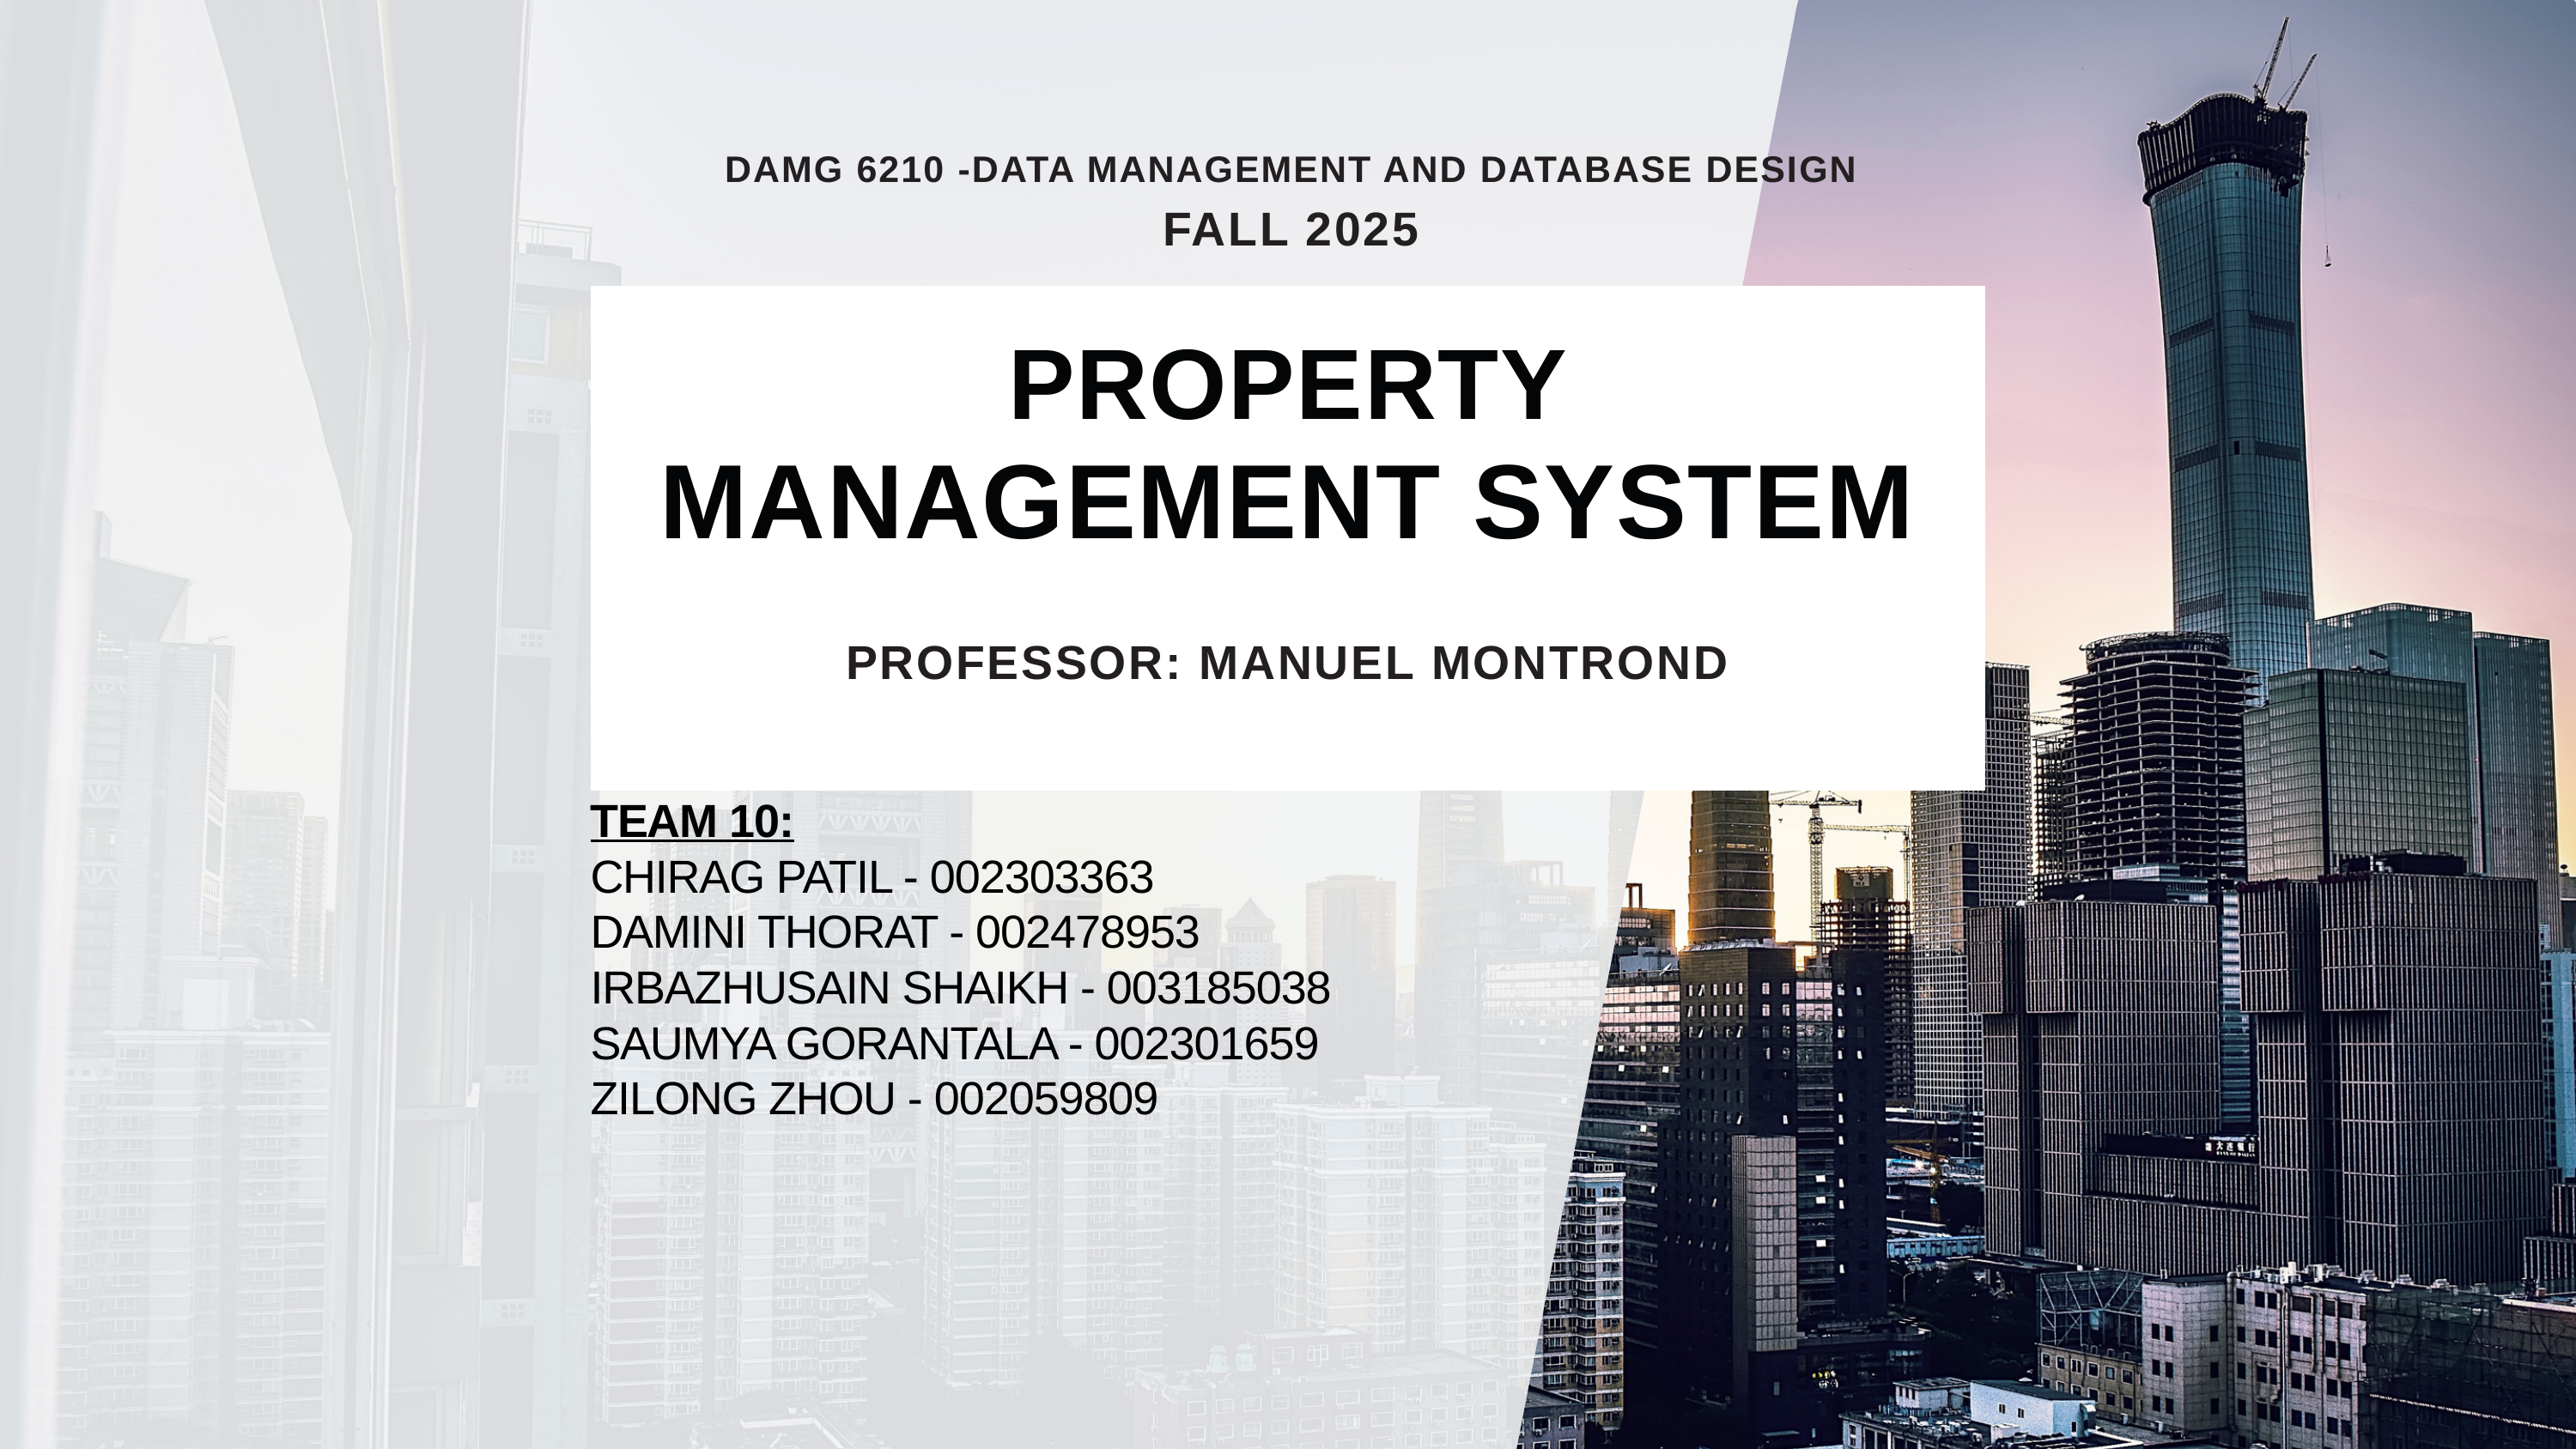

DAMG 6210 -DATA MANAGEMENT AND DATABASE DESIGN
FALL 2025

PROPERTY
MANAGEMENT SYSTEM
PROFESSOR: MANUEL MONTROND
TEAM 10:
CHIRAG PATIL - 002303363
DAMINI THORAT - 002478953
IRBAZHUSAIN SHAIKH - 003185038
SAUMYA GORANTALA - 002301659
ZILONG ZHOU - 002059809